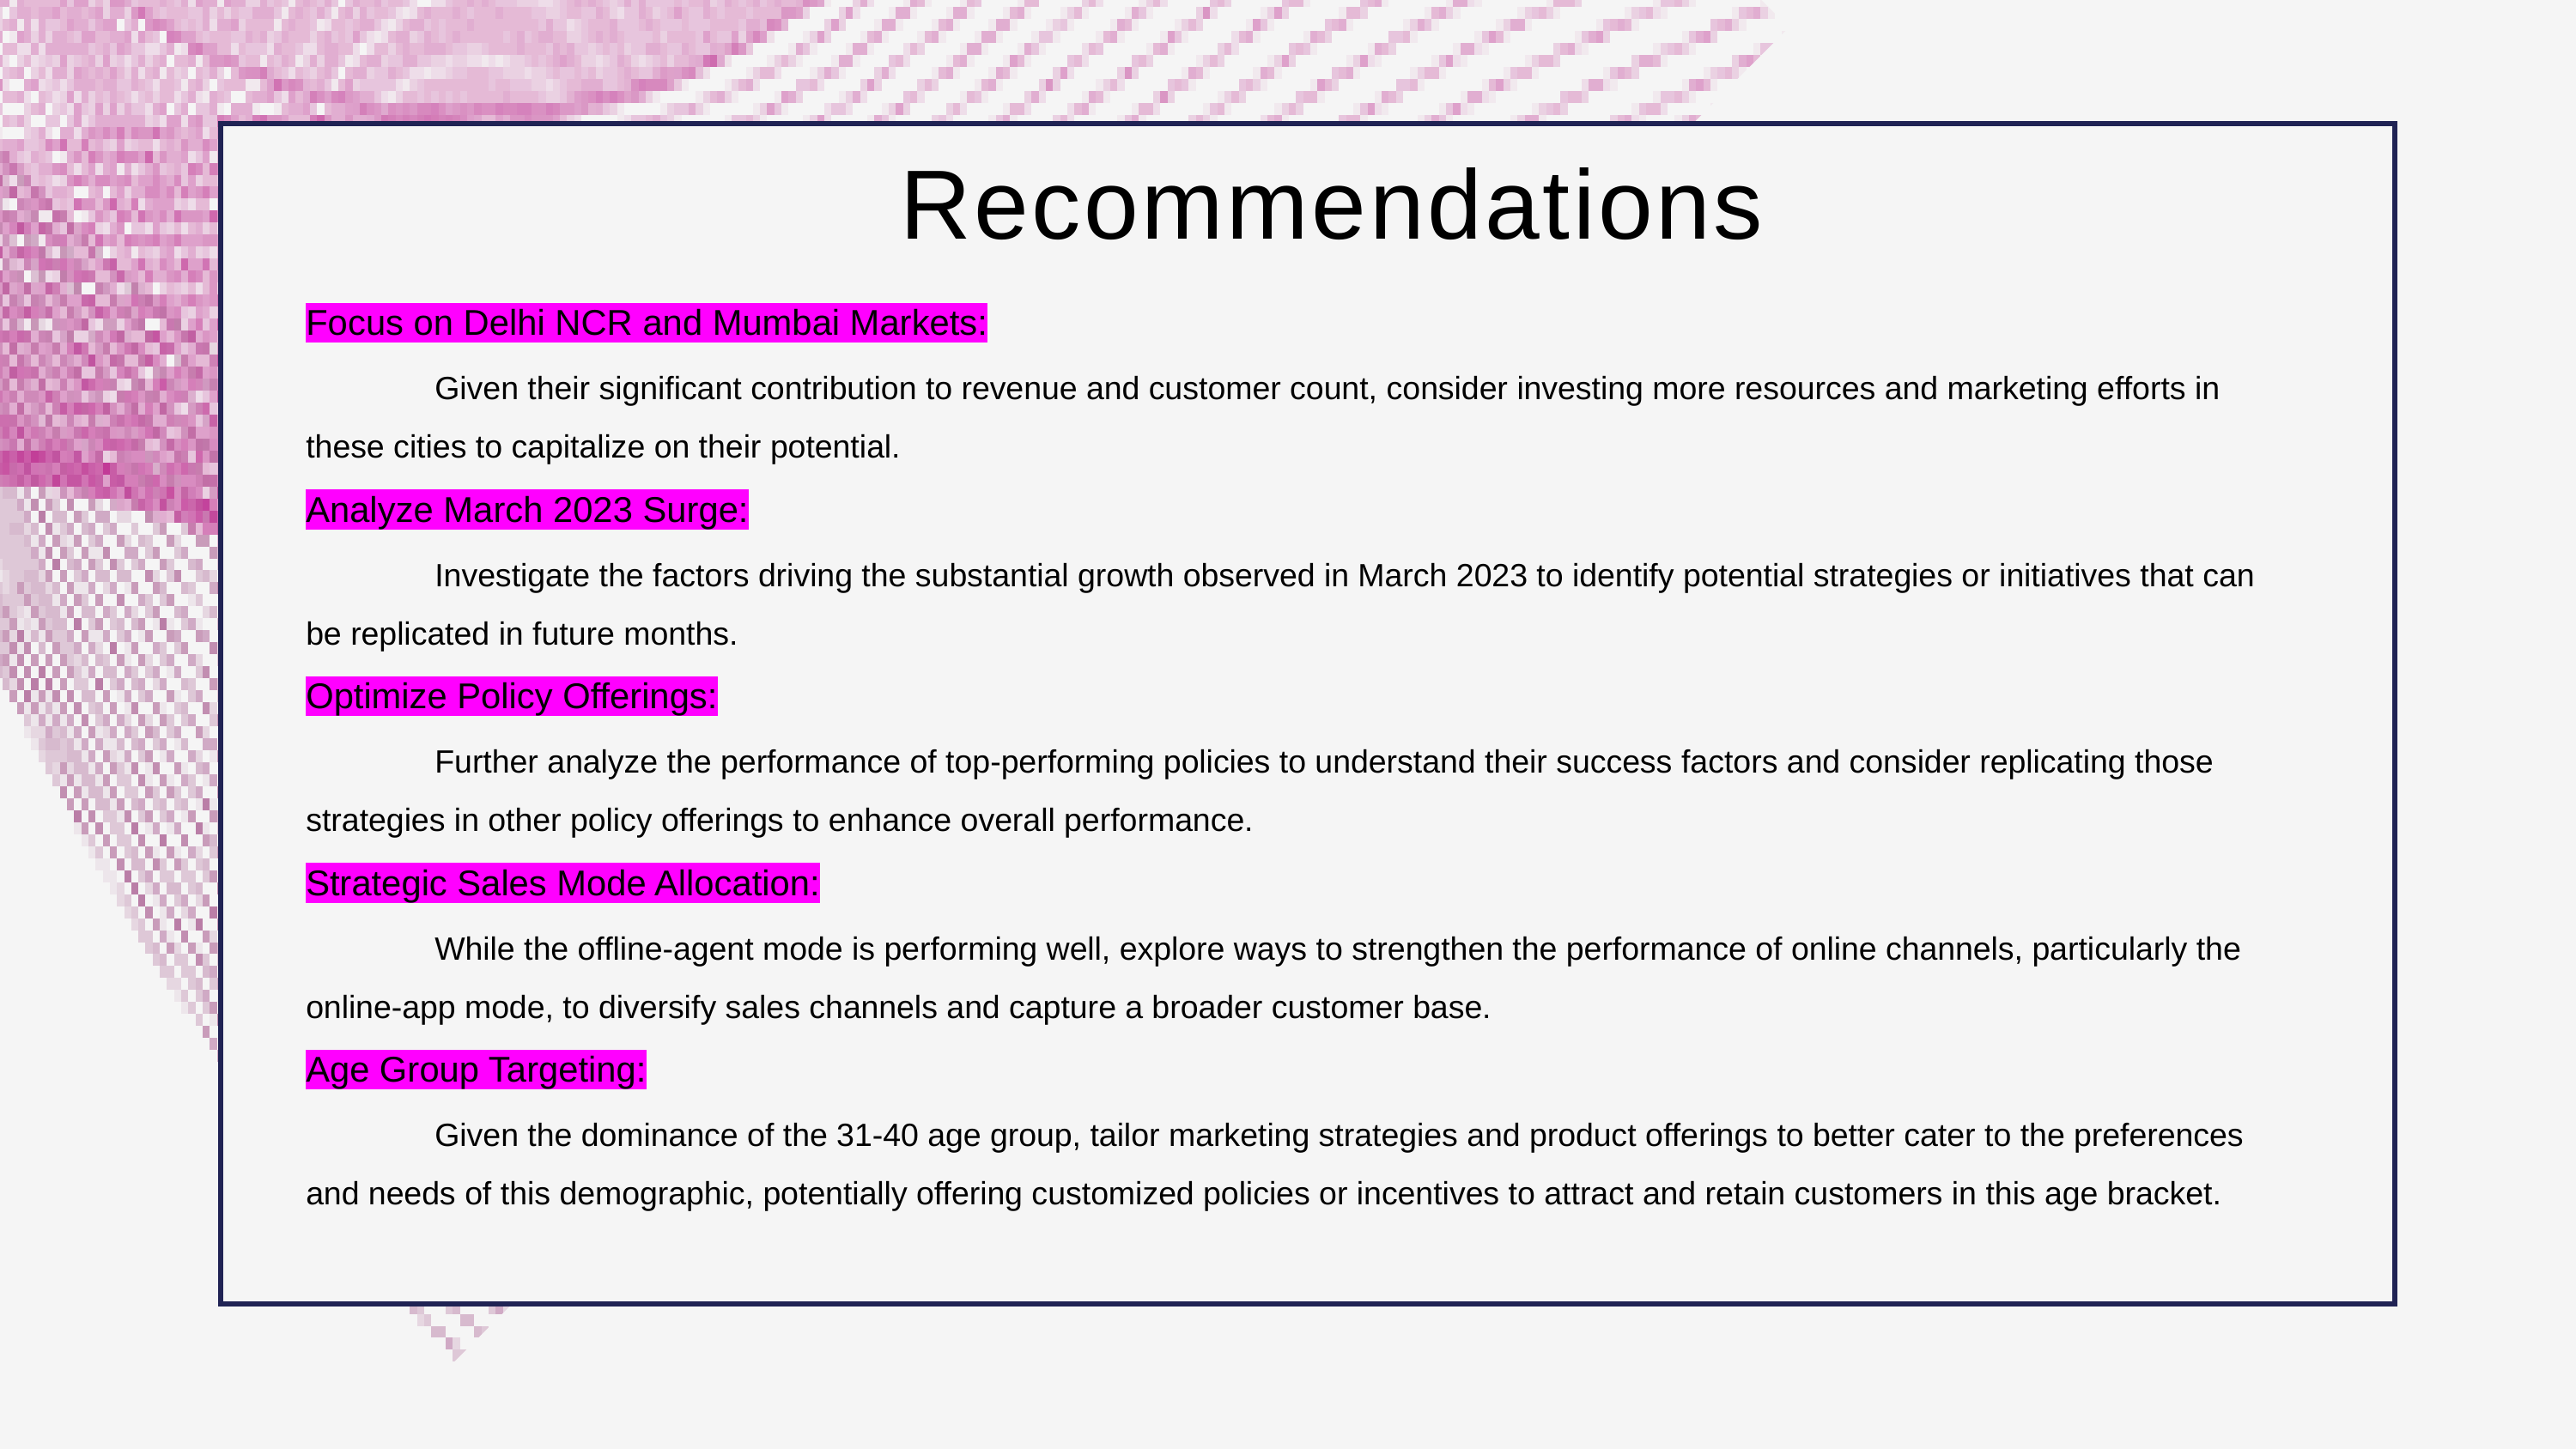

Recommendations
Focus on Delhi NCR and Mumbai Markets:
	Given their significant contribution to revenue and customer count, consider investing more resources and marketing efforts in these cities to capitalize on their potential.
Analyze March 2023 Surge:
	Investigate the factors driving the substantial growth observed in March 2023 to identify potential strategies or initiatives that can be replicated in future months.
Optimize Policy Offerings:
	Further analyze the performance of top-performing policies to understand their success factors and consider replicating those strategies in other policy offerings to enhance overall performance.
Strategic Sales Mode Allocation:
	While the offline-agent mode is performing well, explore ways to strengthen the performance of online channels, particularly the online-app mode, to diversify sales channels and capture a broader customer base.
Age Group Targeting:
	Given the dominance of the 31-40 age group, tailor marketing strategies and product offerings to better cater to the preferences and needs of this demographic, potentially offering customized policies or incentives to attract and retain customers in this age bracket.